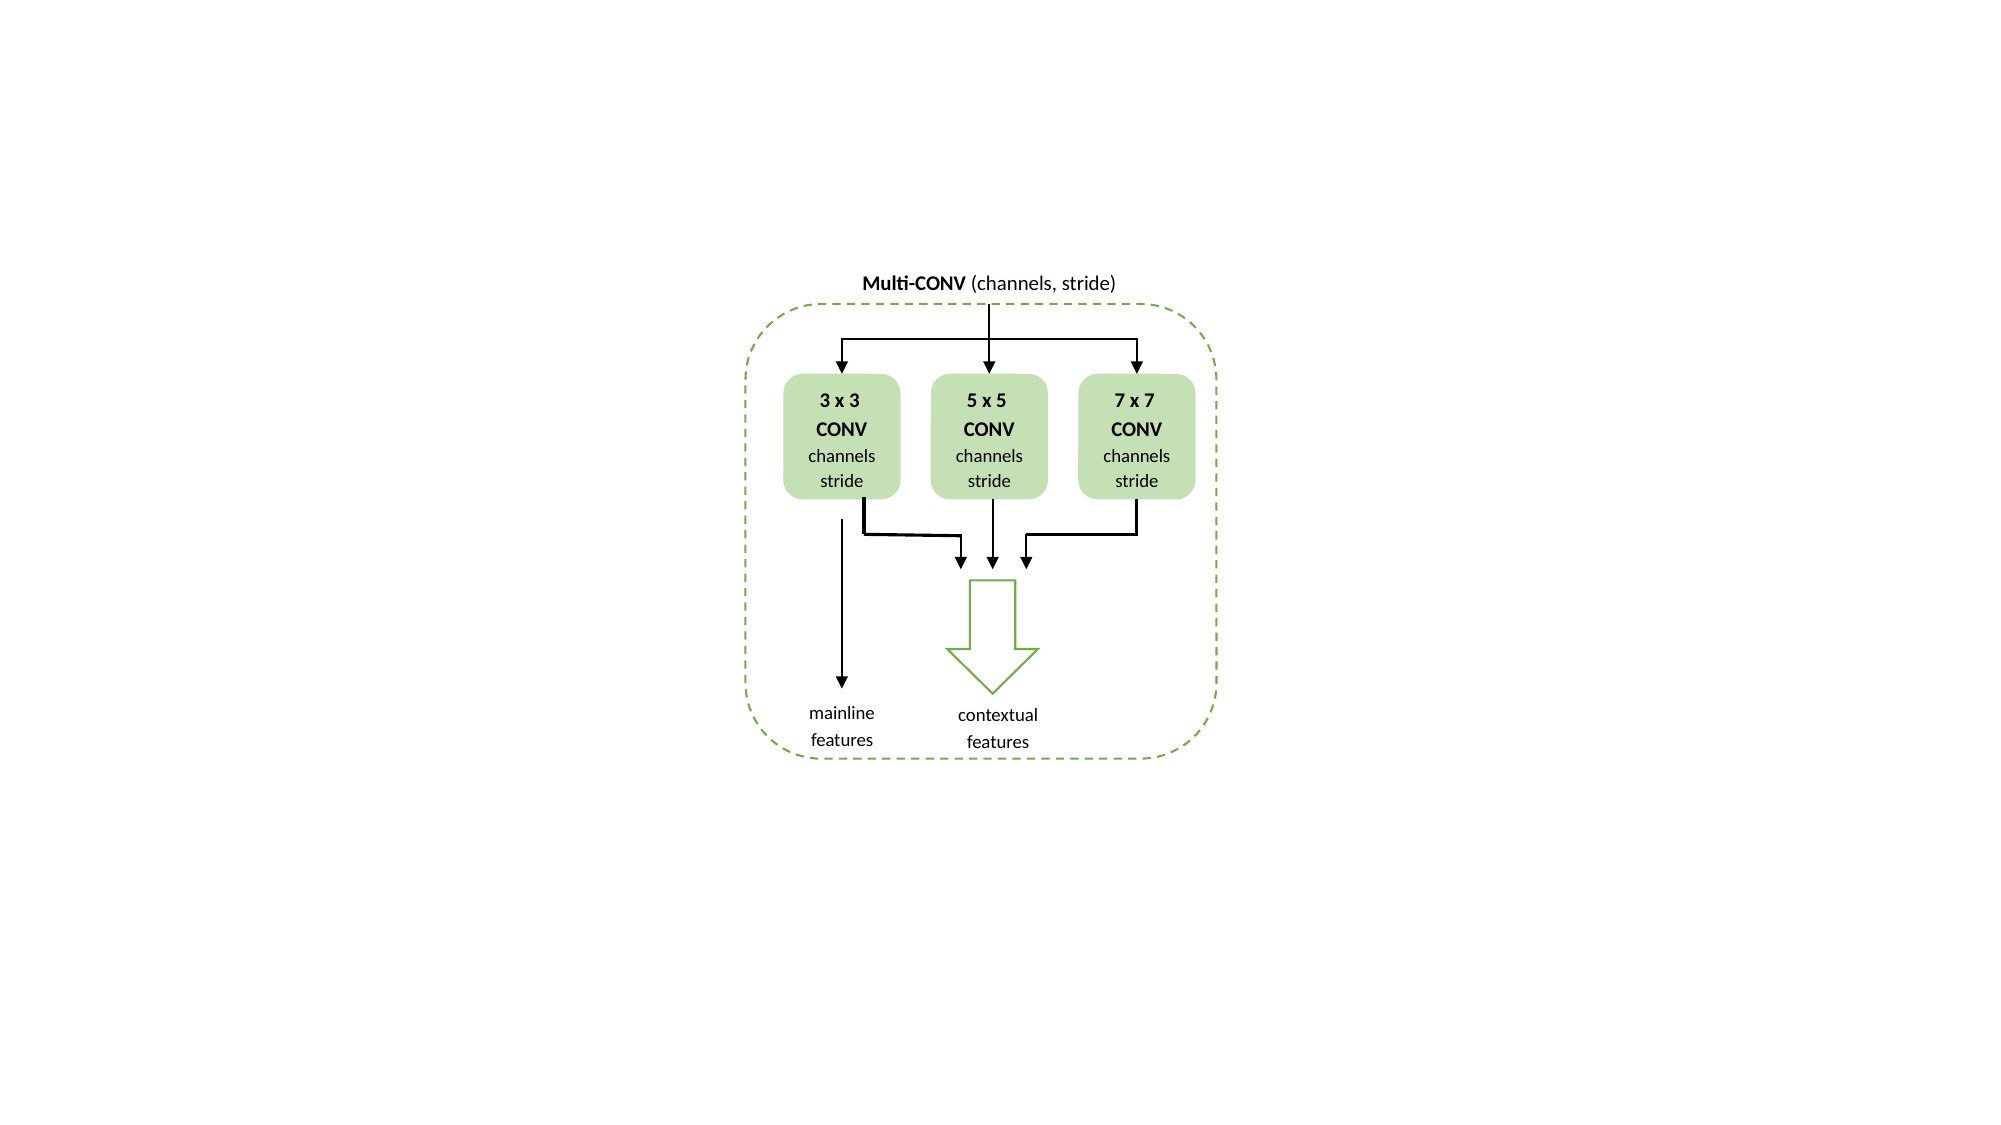

Multi-CONV (channels, stride)

3 x 3
CONV
channels
stride
7 x 7
CONV
channels
stride
5 x 5
CONV
channels
stride

mainline
features
contextual
features